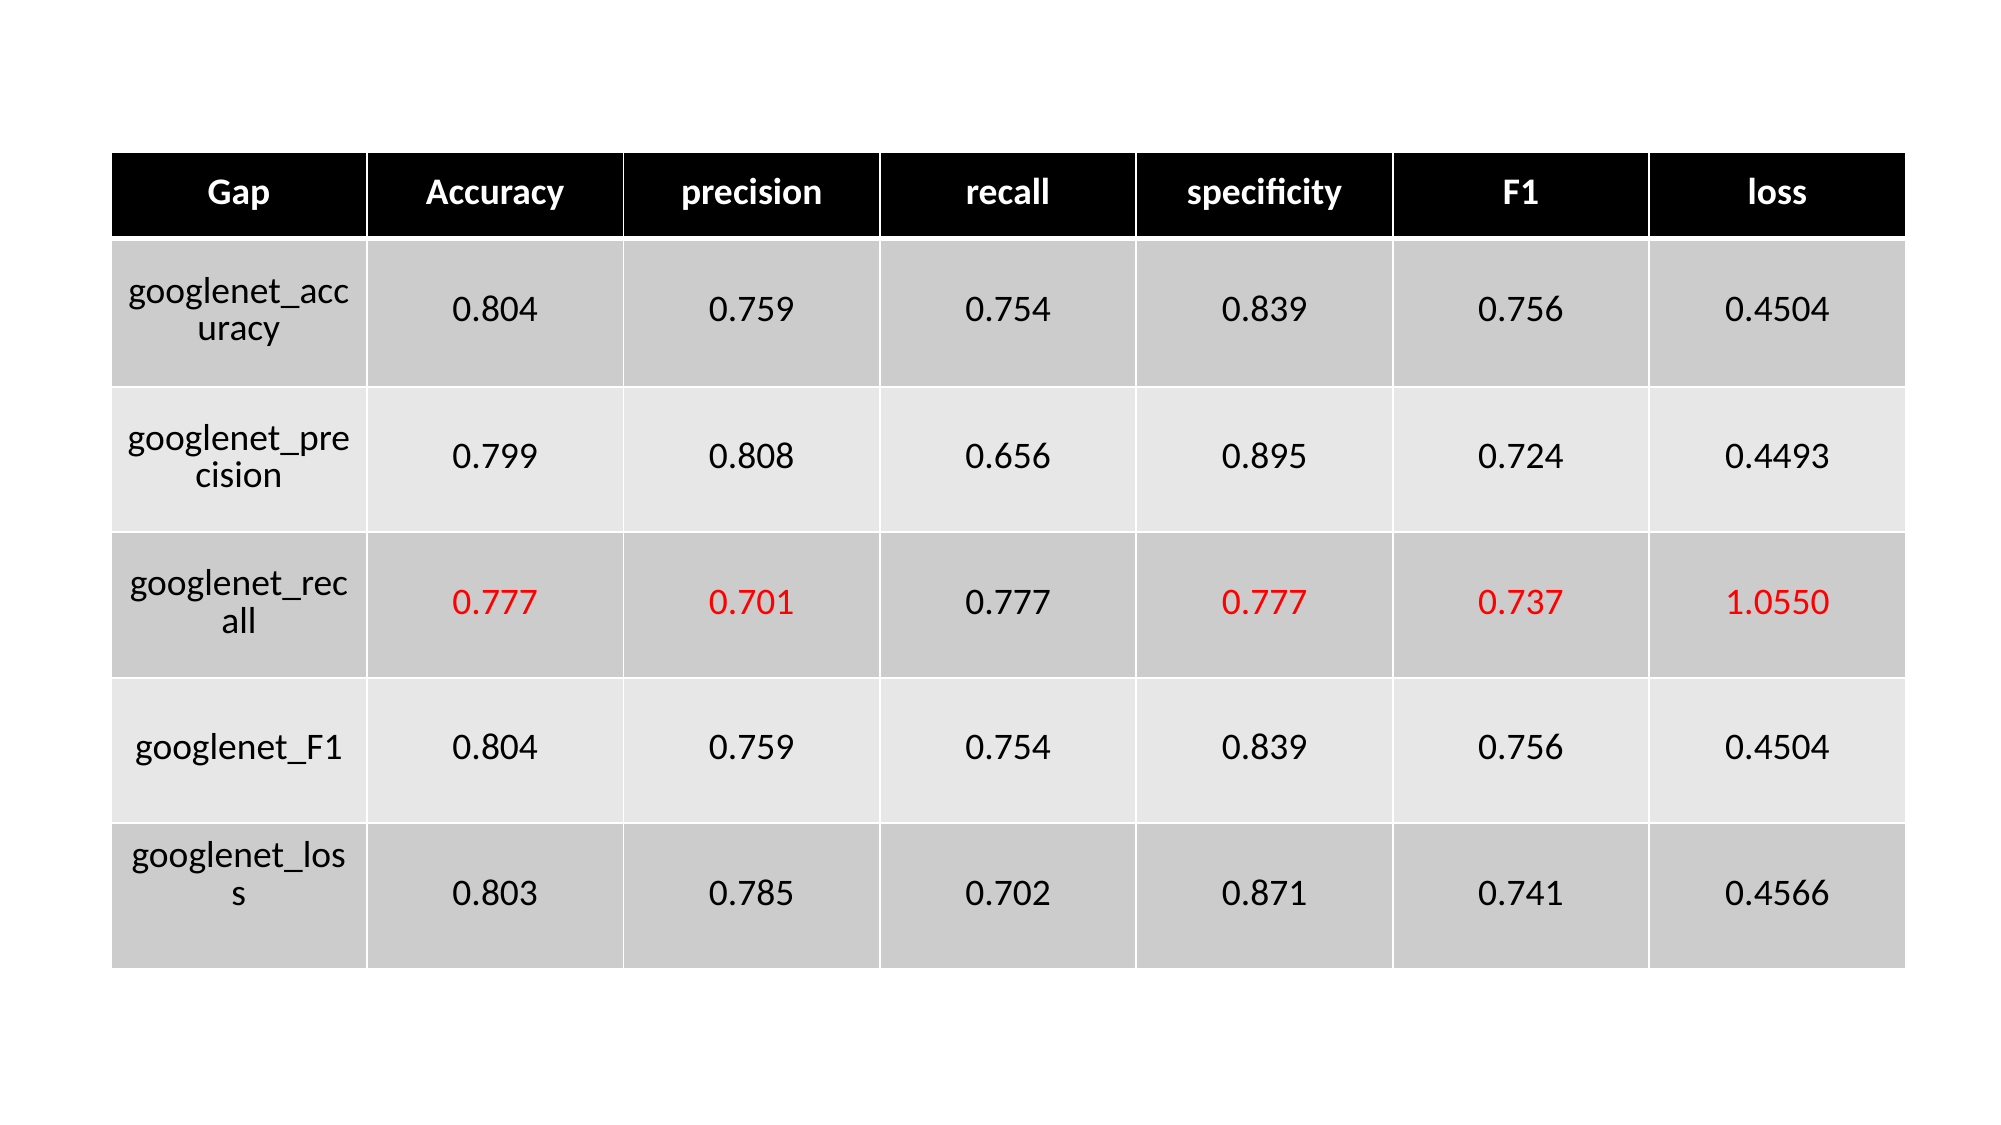

| Gap | Accuracy | precision | recall | specificity | F1 | loss |
| --- | --- | --- | --- | --- | --- | --- |
| googlenet\_accuracy | 0.804 | 0.759 | 0.754 | 0.839 | 0.756 | 0.4504 |
| googlenet\_precision | 0.799 | 0.808 | 0.656 | 0.895 | 0.724 | 0.4493 |
| googlenet\_recall | 0.777 | 0.701 | 0.777 | 0.777 | 0.737 | 1.0550 |
| googlenet\_F1 | 0.804 | 0.759 | 0.754 | 0.839 | 0.756 | 0.4504 |
| googlenet\_loss | 0.803 | 0.785 | 0.702 | 0.871 | 0.741 | 0.4566 |